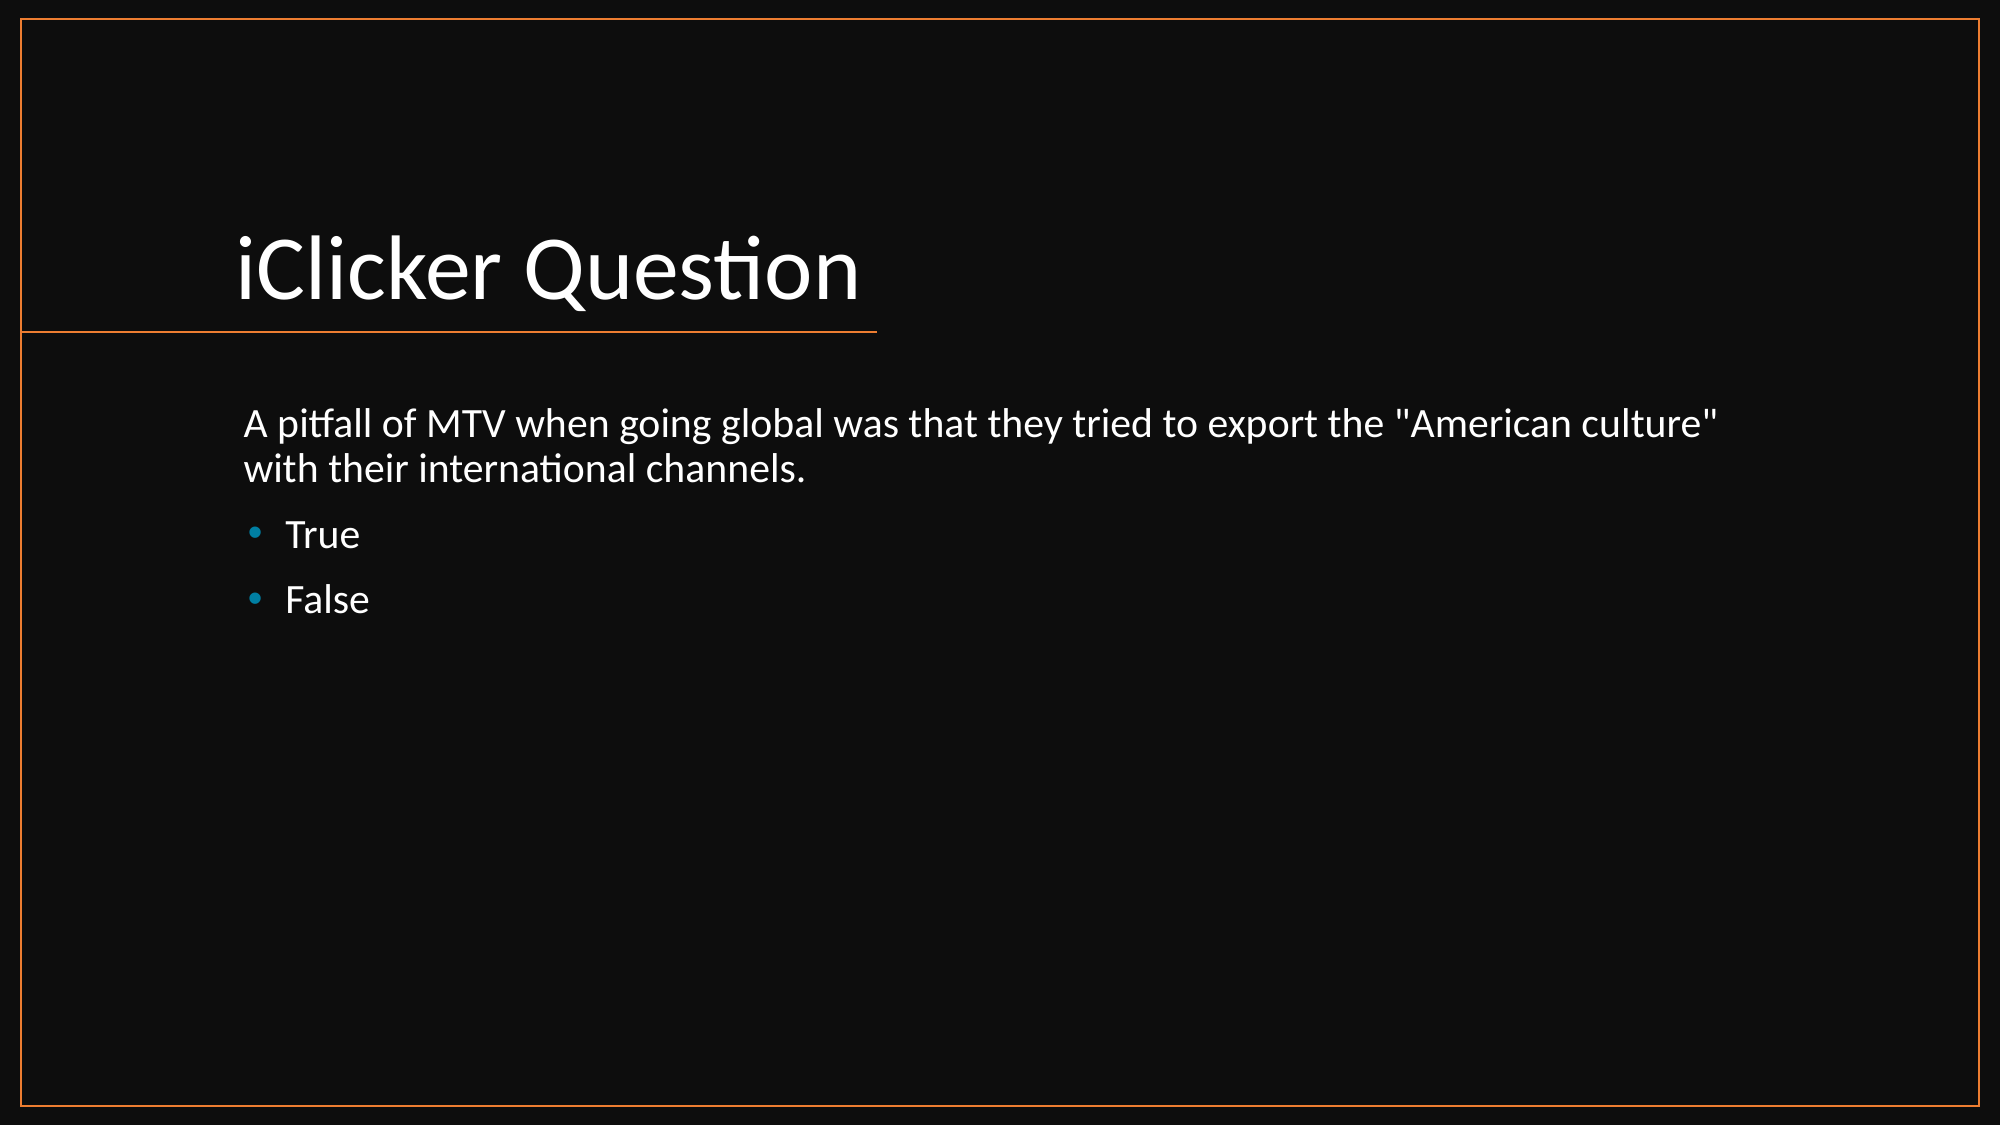

# iClicker Question
A pitfall of MTV when going global was that they tried to export the "American culture" with their international channels.
True
False